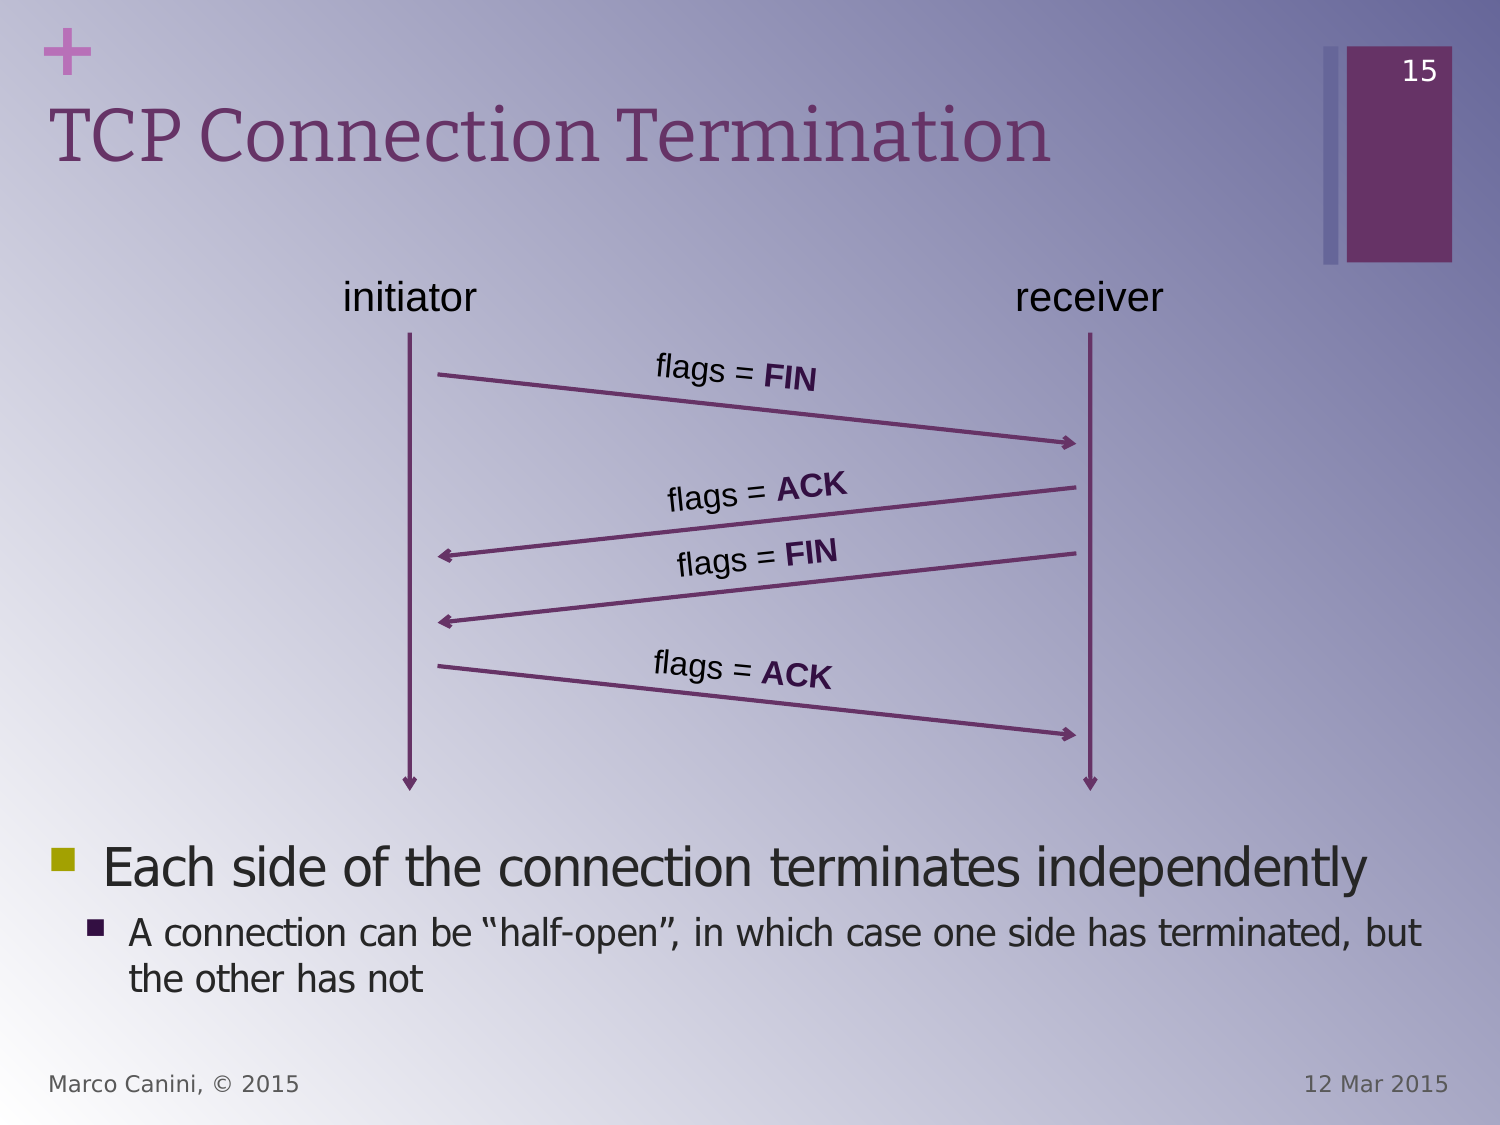

15
# TCP Connection Termination
initiator
receiver

flags = FIN

flags = ACK

flags = FIN

flags = ACK

Each side of the connection terminates independently
A connection can be “half-open”, in which case one side has terminated, but the other has not
Marco Canini, © 2015
12 Mar 2015